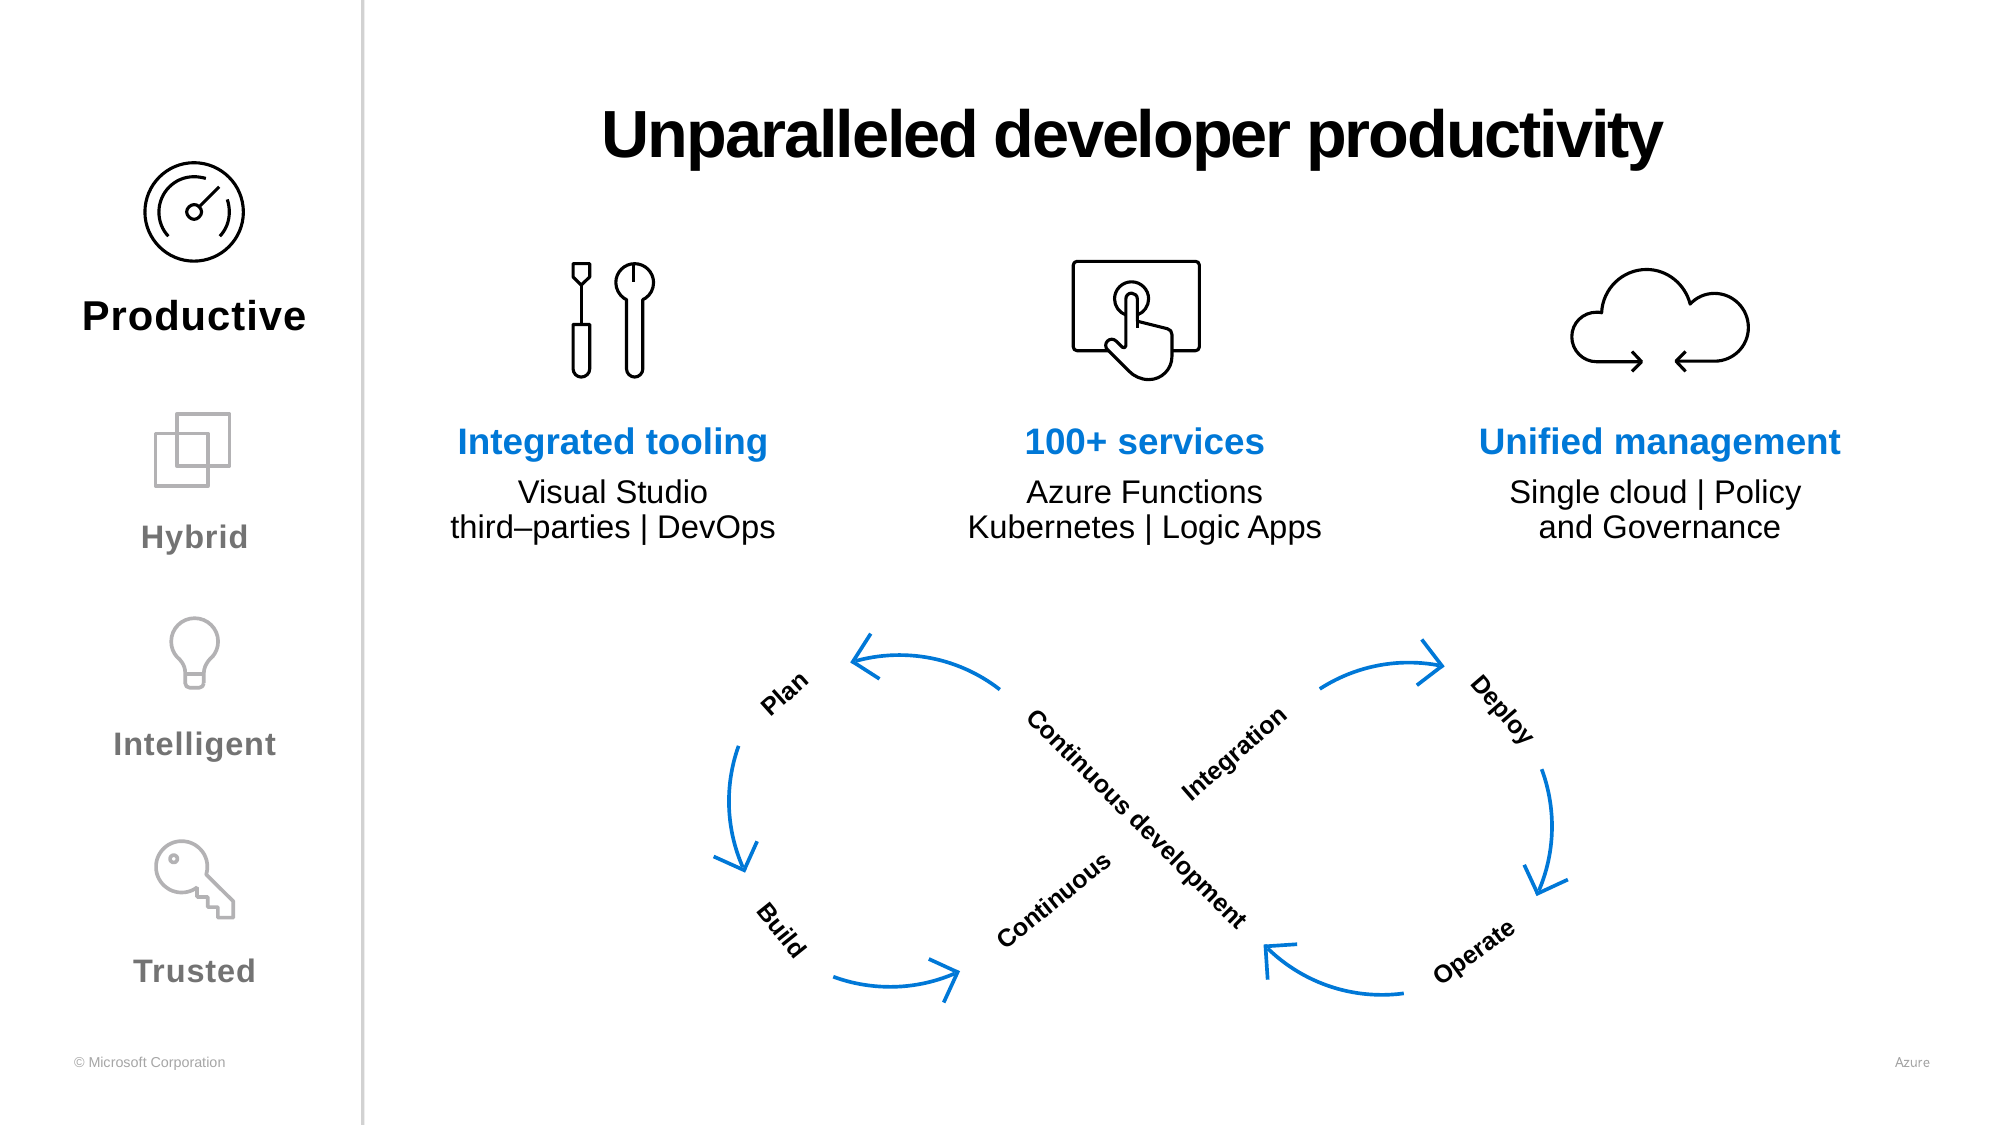

Unparalleled developer productivity

Productive

Integrated tooling
Visual Studio
third–parties | DevOps
100+ services
Azure Functions
Kubernetes | Logic Apps
Unified management
Single cloud | Policy
and Governance

Hybrid

Plan

Deploy
Integration
Continuous development
Continuous
Build
Operate

Intelligent

Trusted